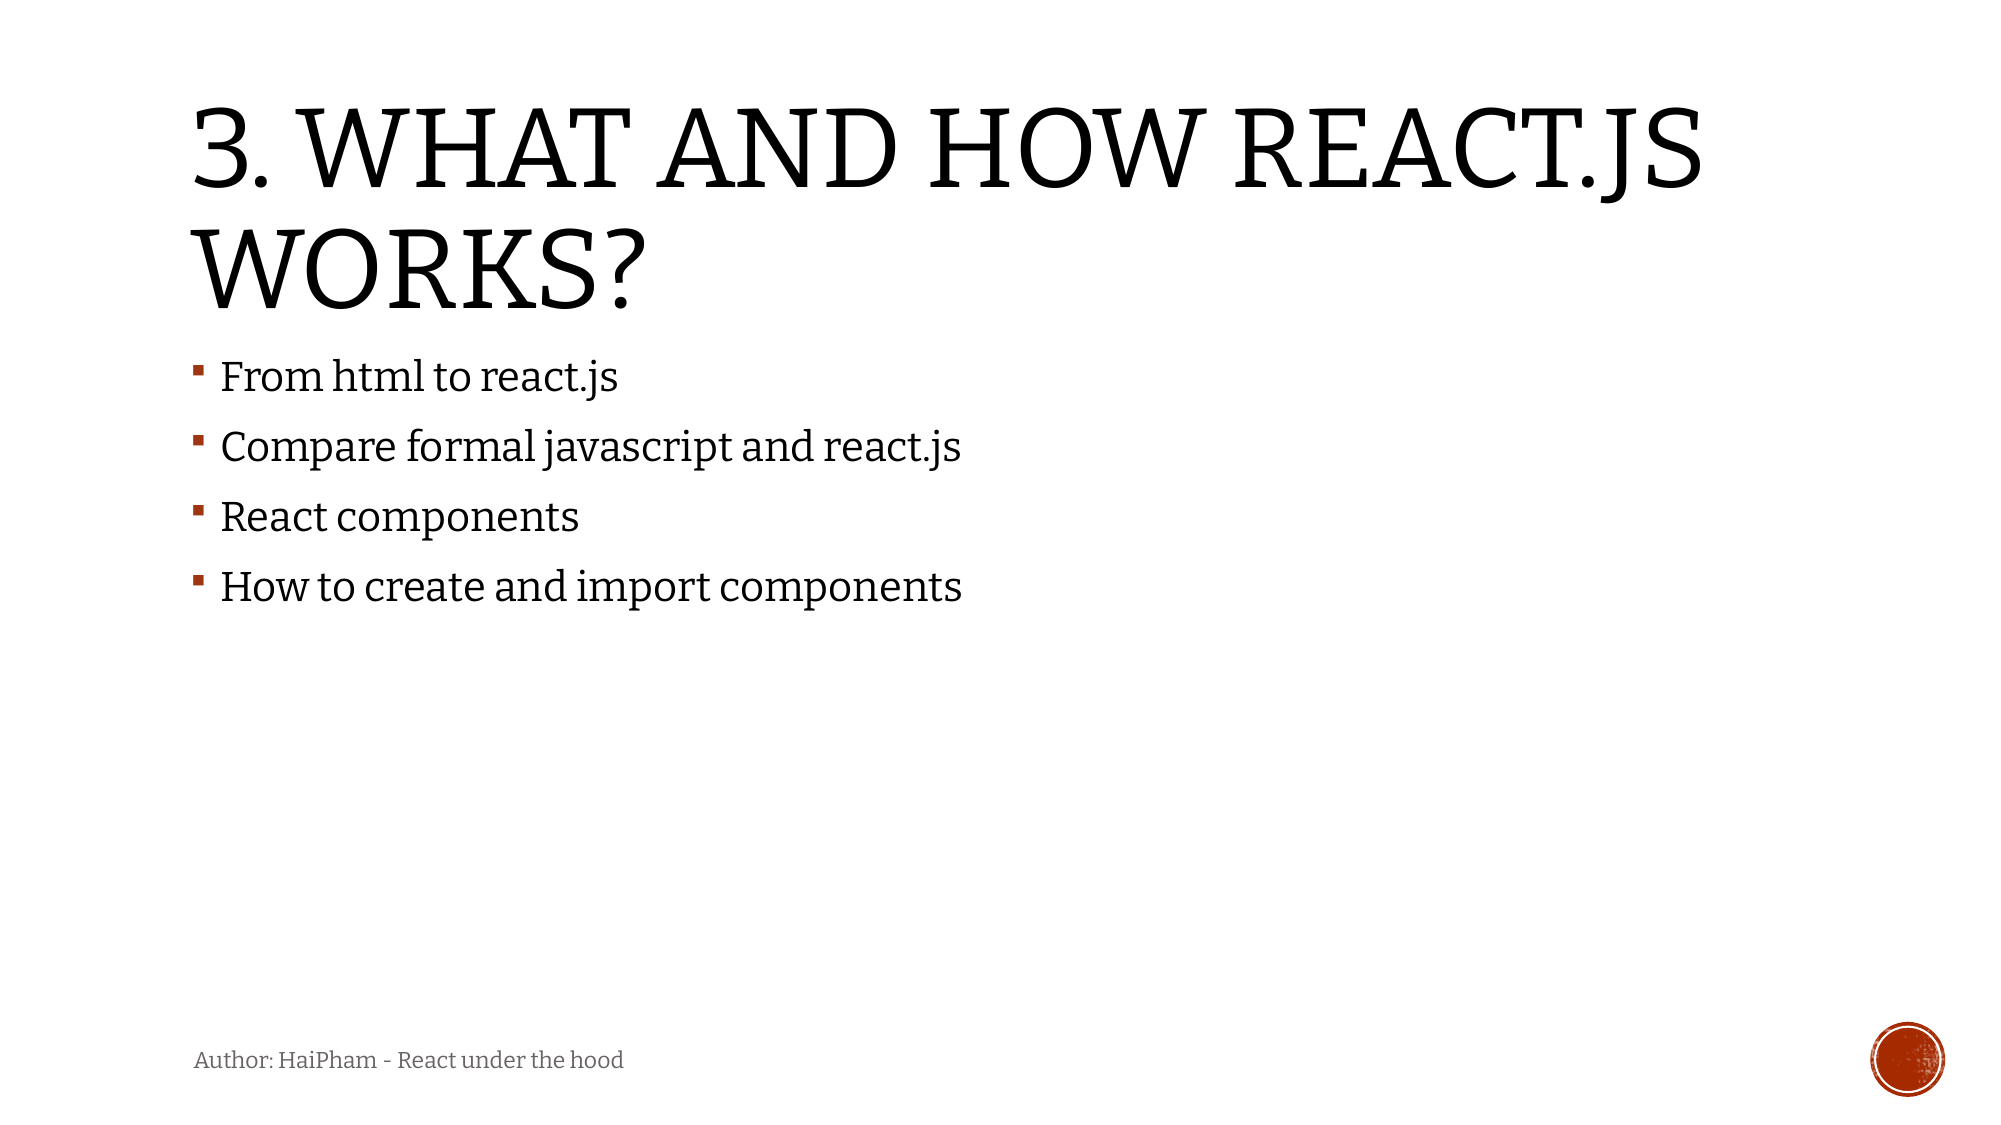

# 3. What and How react.js works?
From html to react.js
Compare formal javascript and react.js
React components
How to create and import components
Author: HaiPham - React under the hood